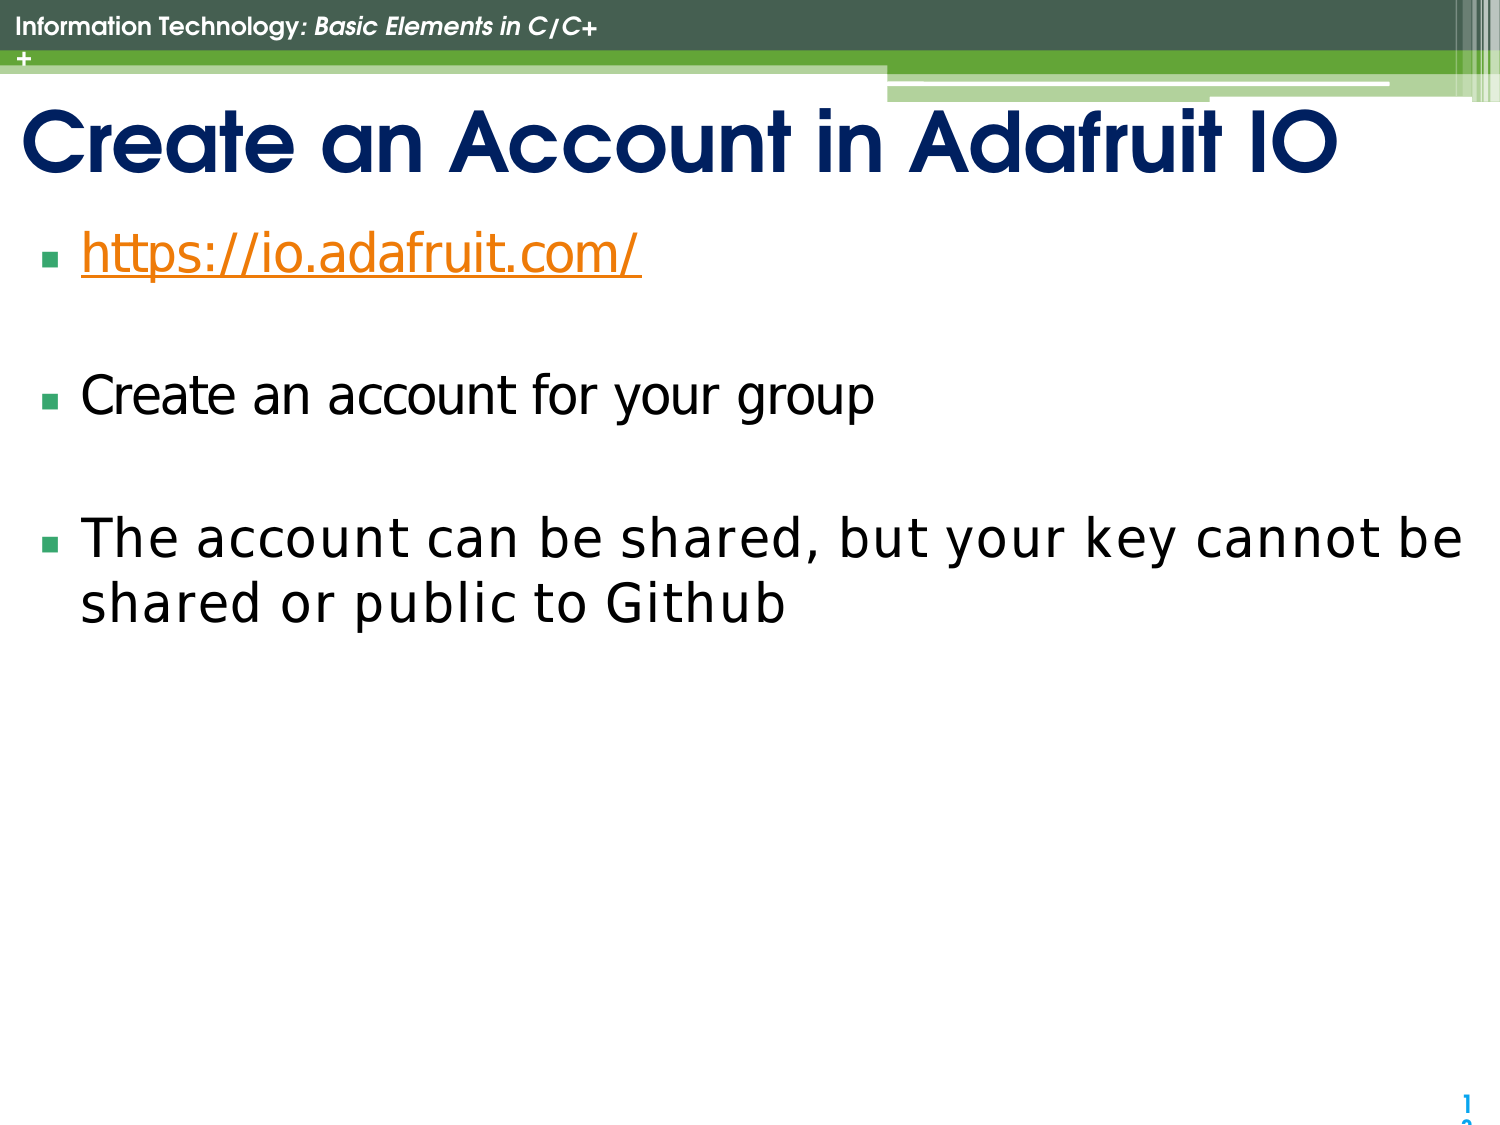

# Create an Account in Adafruit IO
https://io.adafruit.com/

Create an account for your group

The account can be shared, but your key cannot be shared or public to Github